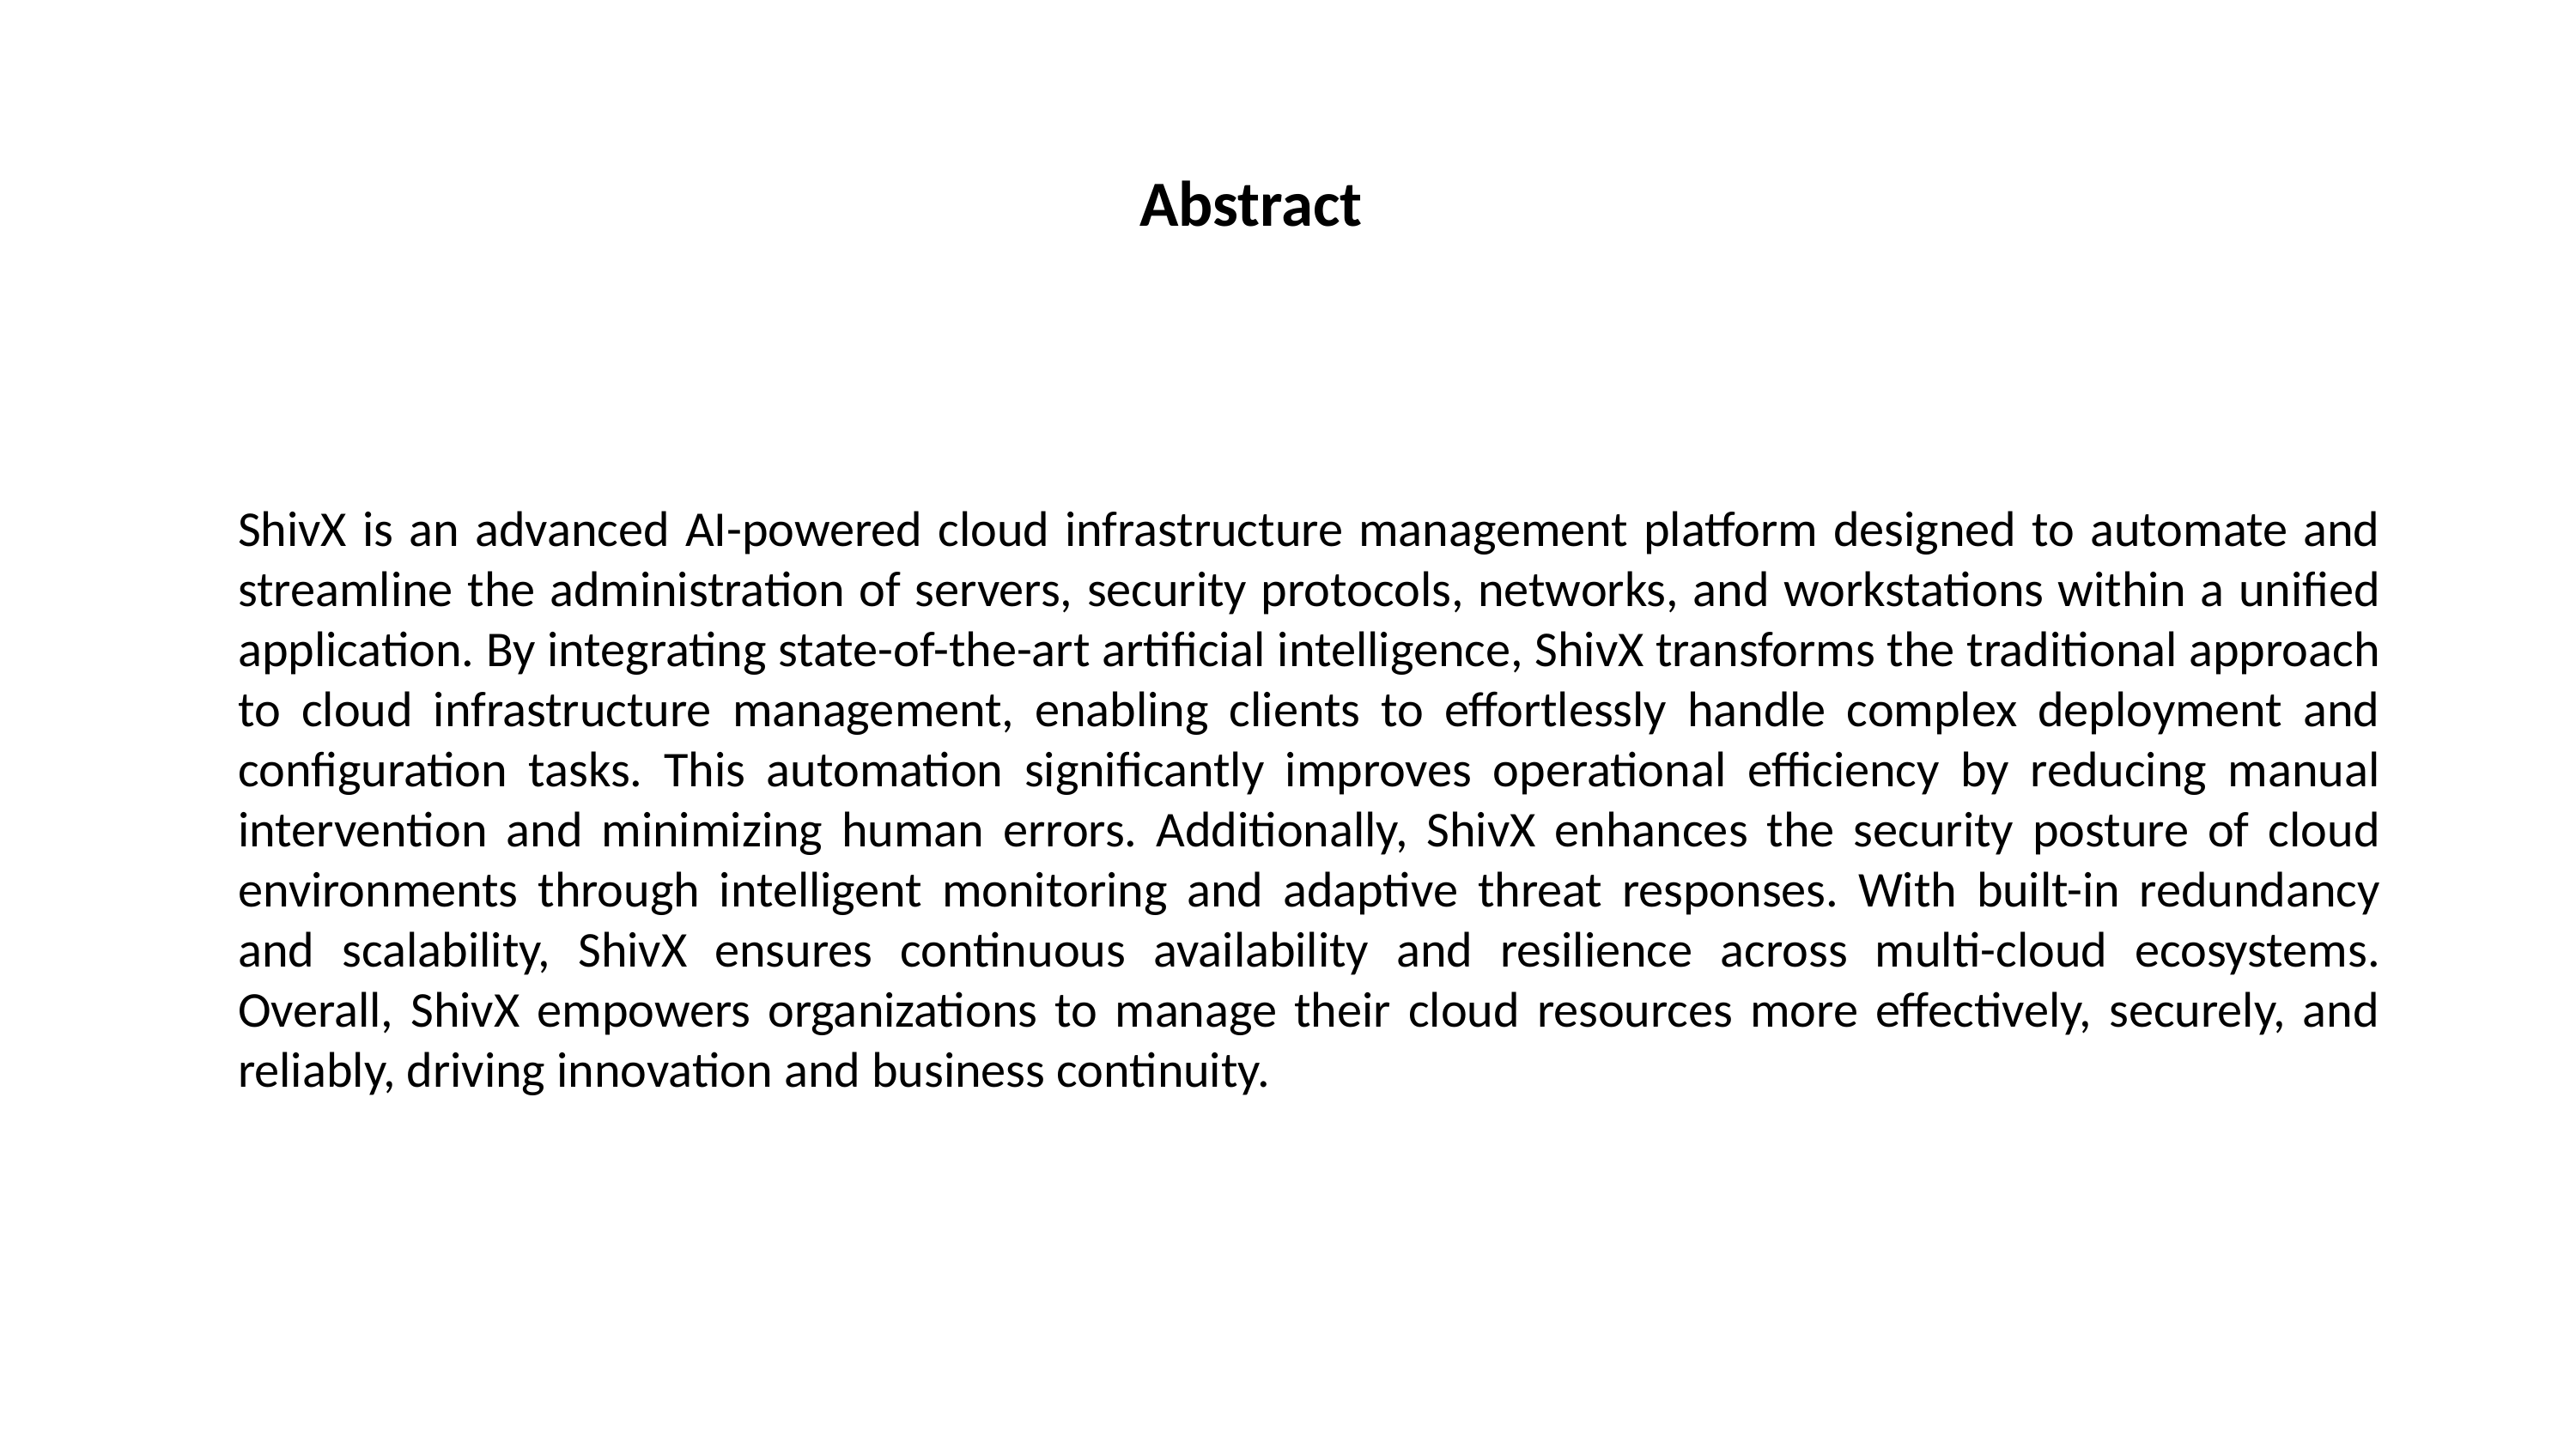

Abstract

ShivX is an advanced AI-powered cloud infrastructure management platform designed to automate and streamline the administration of servers, security protocols, networks, and workstations within a unified application. By integrating state-of-the-art artificial intelligence, ShivX transforms the traditional approach to cloud infrastructure management, enabling clients to effortlessly handle complex deployment and configuration tasks. This automation significantly improves operational efficiency by reducing manual intervention and minimizing human errors. Additionally, ShivX enhances the security posture of cloud environments through intelligent monitoring and adaptive threat responses. With built-in redundancy and scalability, ShivX ensures continuous availability and resilience across multi-cloud ecosystems. Overall, ShivX empowers organizations to manage their cloud resources more effectively, securely, and reliably, driving innovation and business continuity.